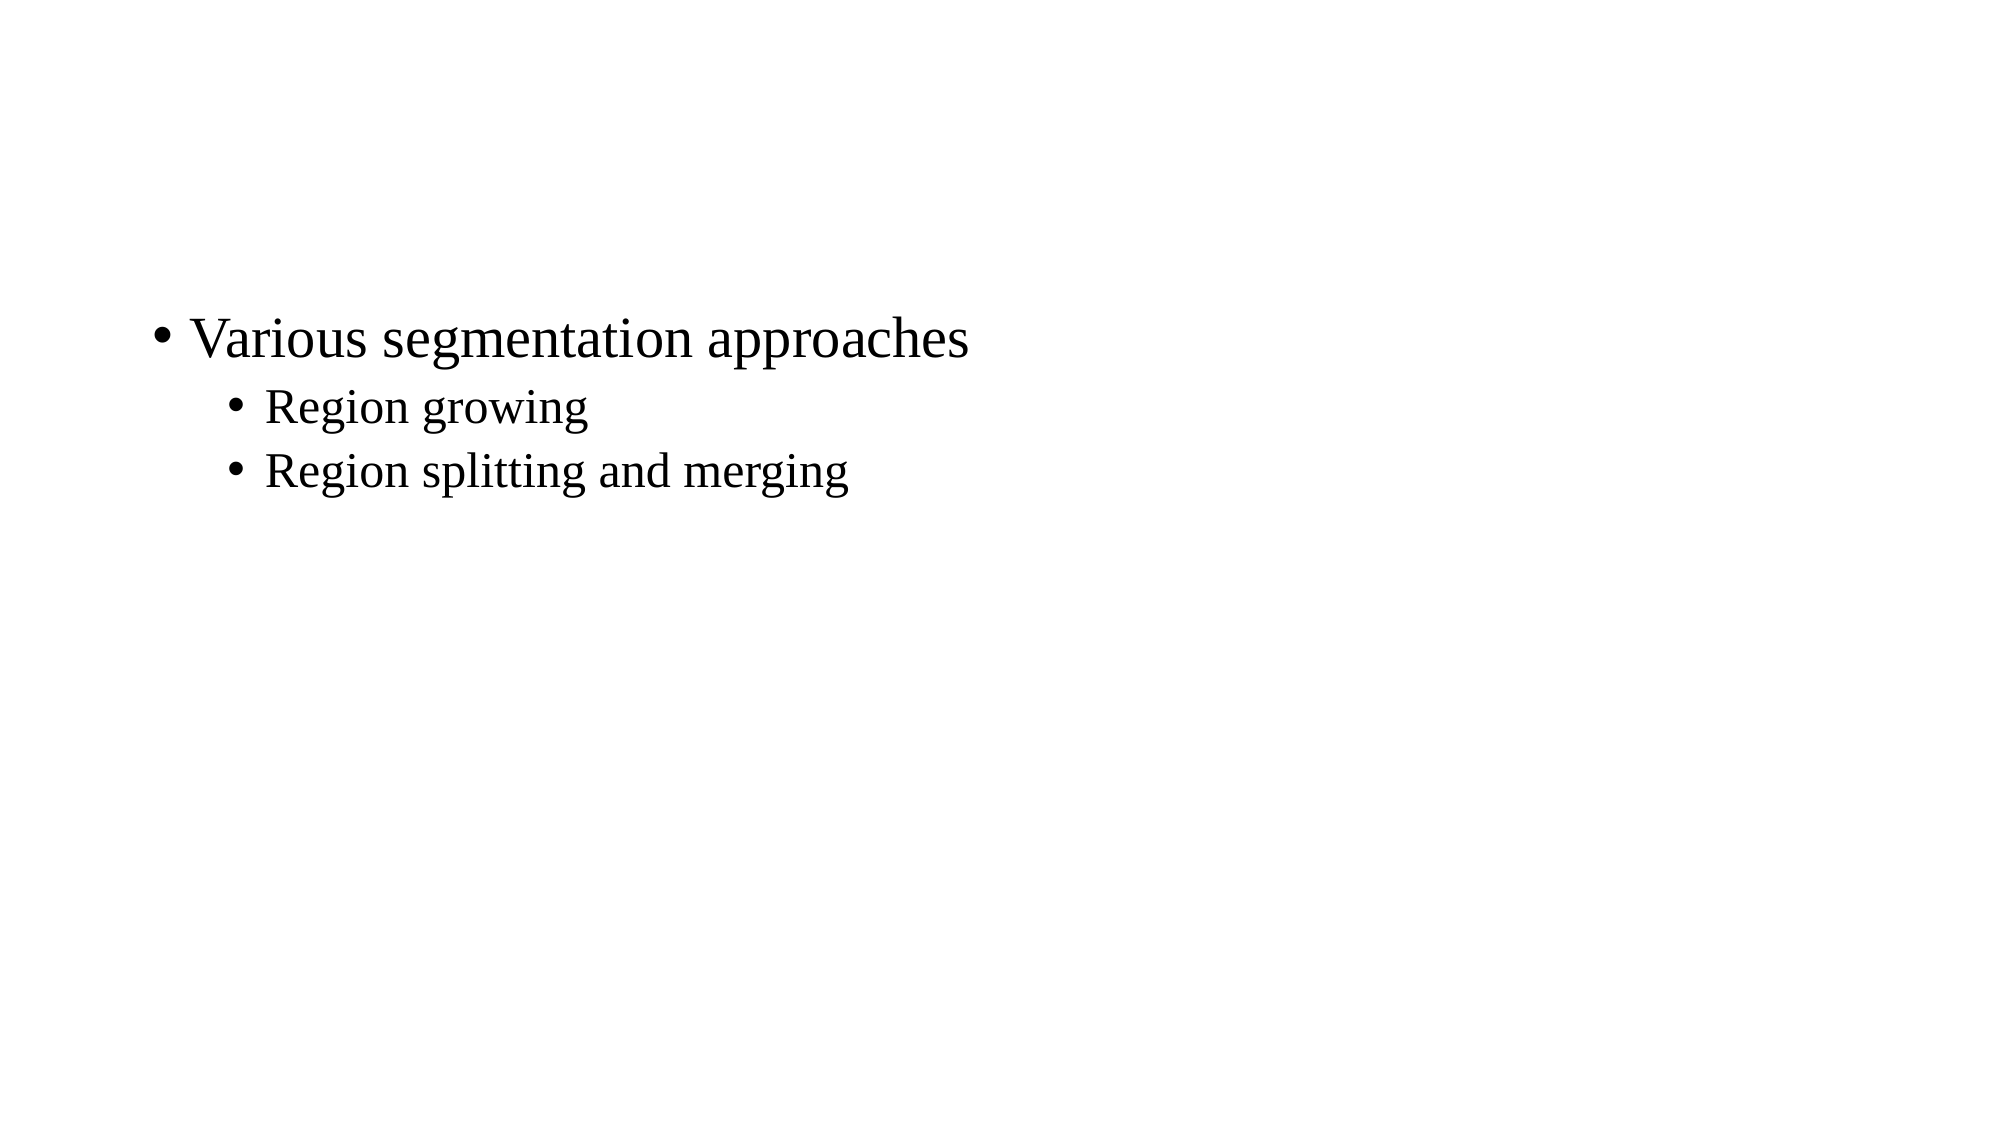

#
Various segmentation approaches
Region growing
Region splitting and merging